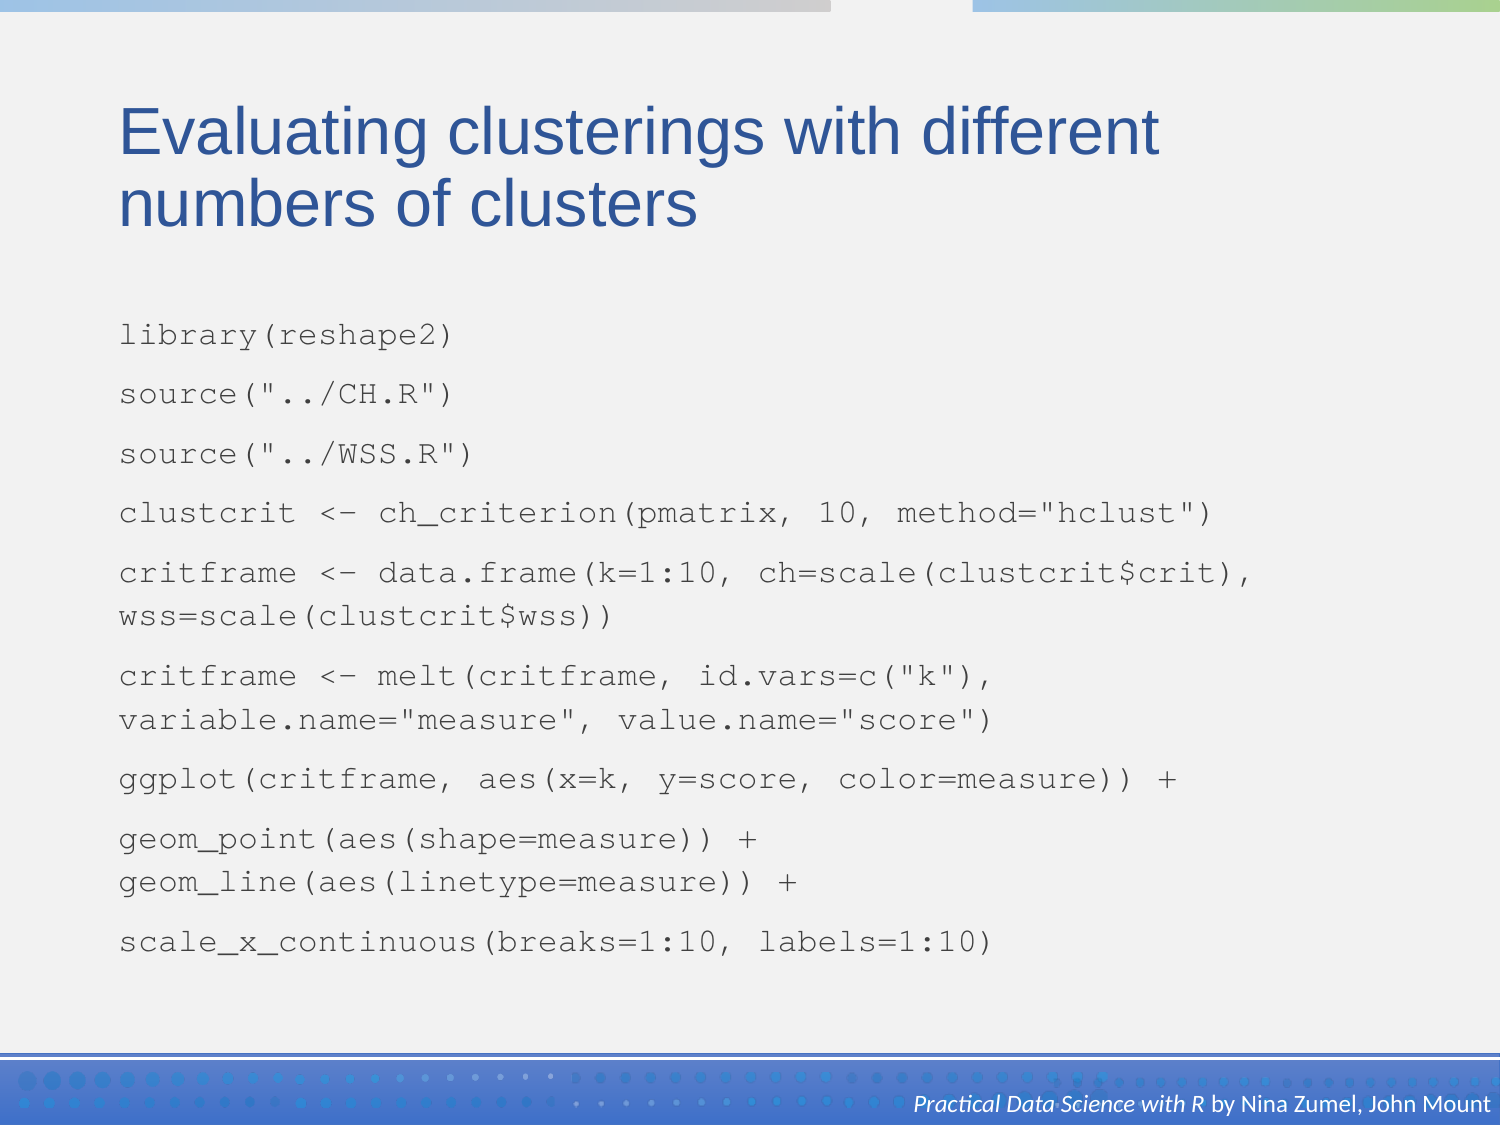

# Evaluating clusterings with different numbers of clusters
library(reshape2)
source("../CH.R")
source("../WSS.R")
clustcrit <- ch_criterion(pmatrix, 10, method="hclust")
critframe <- data.frame(k=1:10, ch=scale(clustcrit$crit), wss=scale(clustcrit$wss))
critframe <- melt(critframe, id.vars=c("k"), variable.name="measure", value.name="score")
ggplot(critframe, aes(x=k, y=score, color=measure)) +
geom_point(aes(shape=measure)) + geom_line(aes(linetype=measure)) +
scale_x_continuous(breaks=1:10, labels=1:10)
Practical Data Science with R by Nina Zumel, John Mount